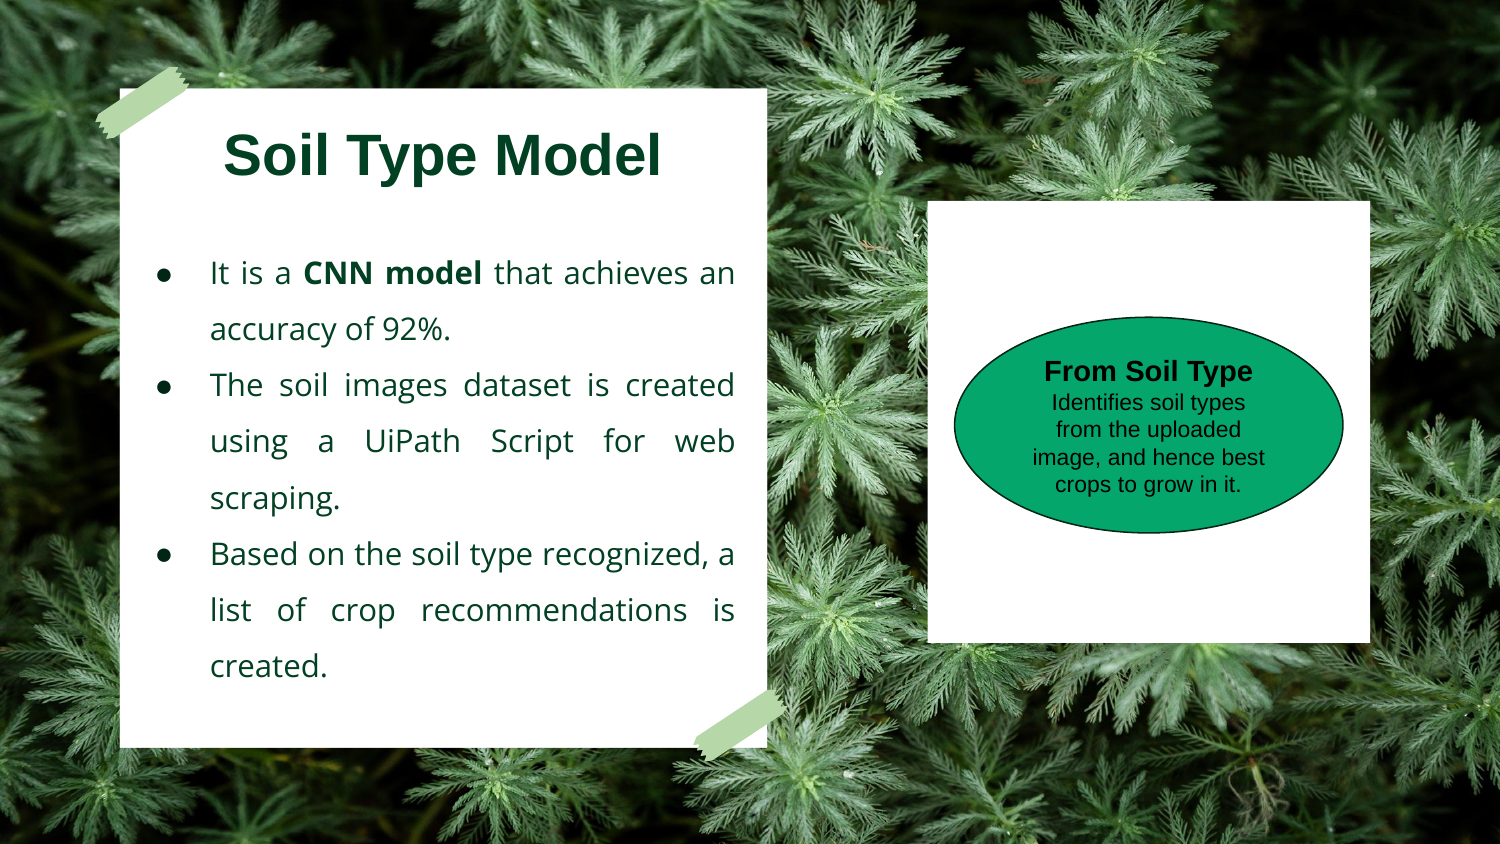

# Soil Type Model

It is a CNN model that achieves an accuracy of 92%.
The soil images dataset is created using a UiPath Script for web scraping.
Based on the soil type recognized, a list of crop recommendations is created.

From Soil Type
Identifies soil types from the uploaded image, and hence best crops to grow in it.